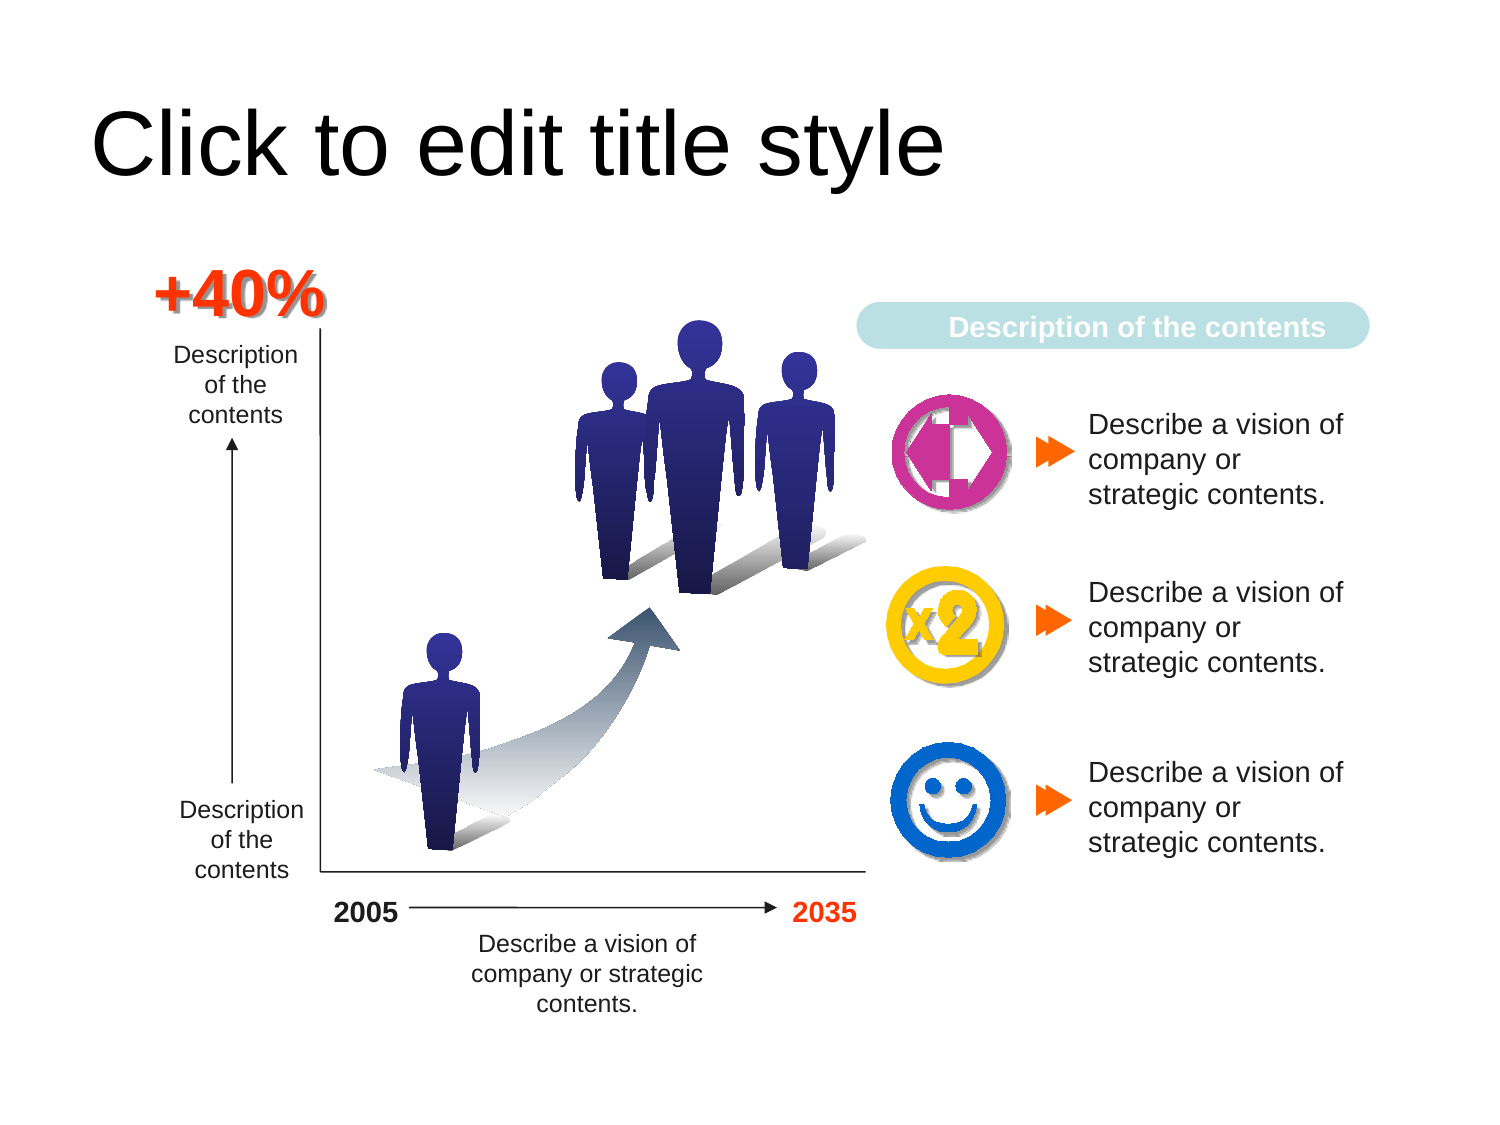

Click to edit title style
+40%

 Description of the contents

Description of the contents

Describe a vision of company or strategic contents.

Describe a vision of company or strategic contents.

Describe a vision of company or strategic contents.

Description of the contents

2005
2035

Describe a vision of company or strategic contents.